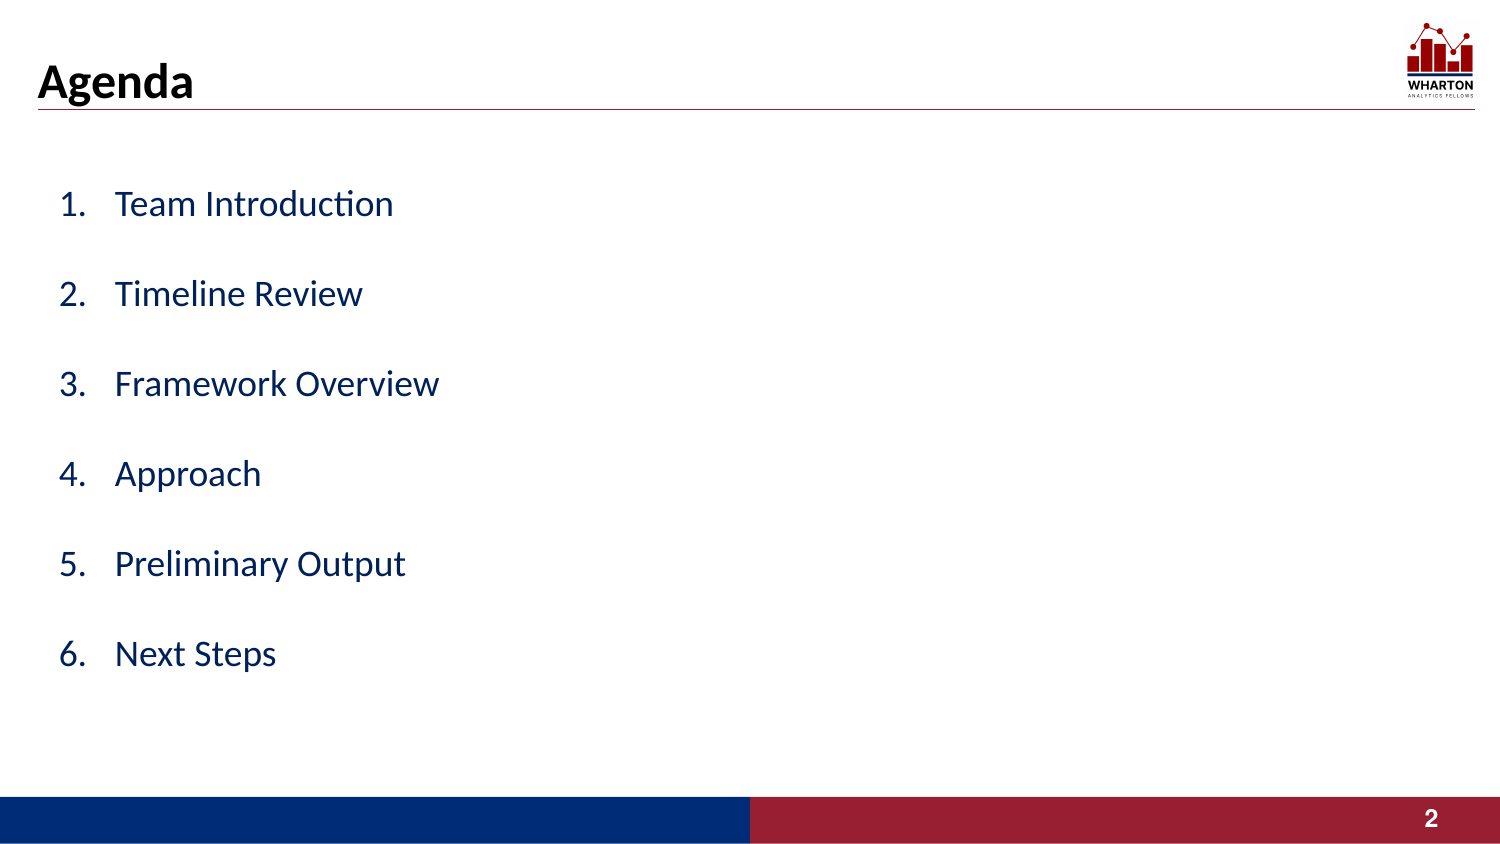

# Agenda
Team Introduction
Timeline Review
Framework Overview
Approach
Preliminary Output
Next Steps
2